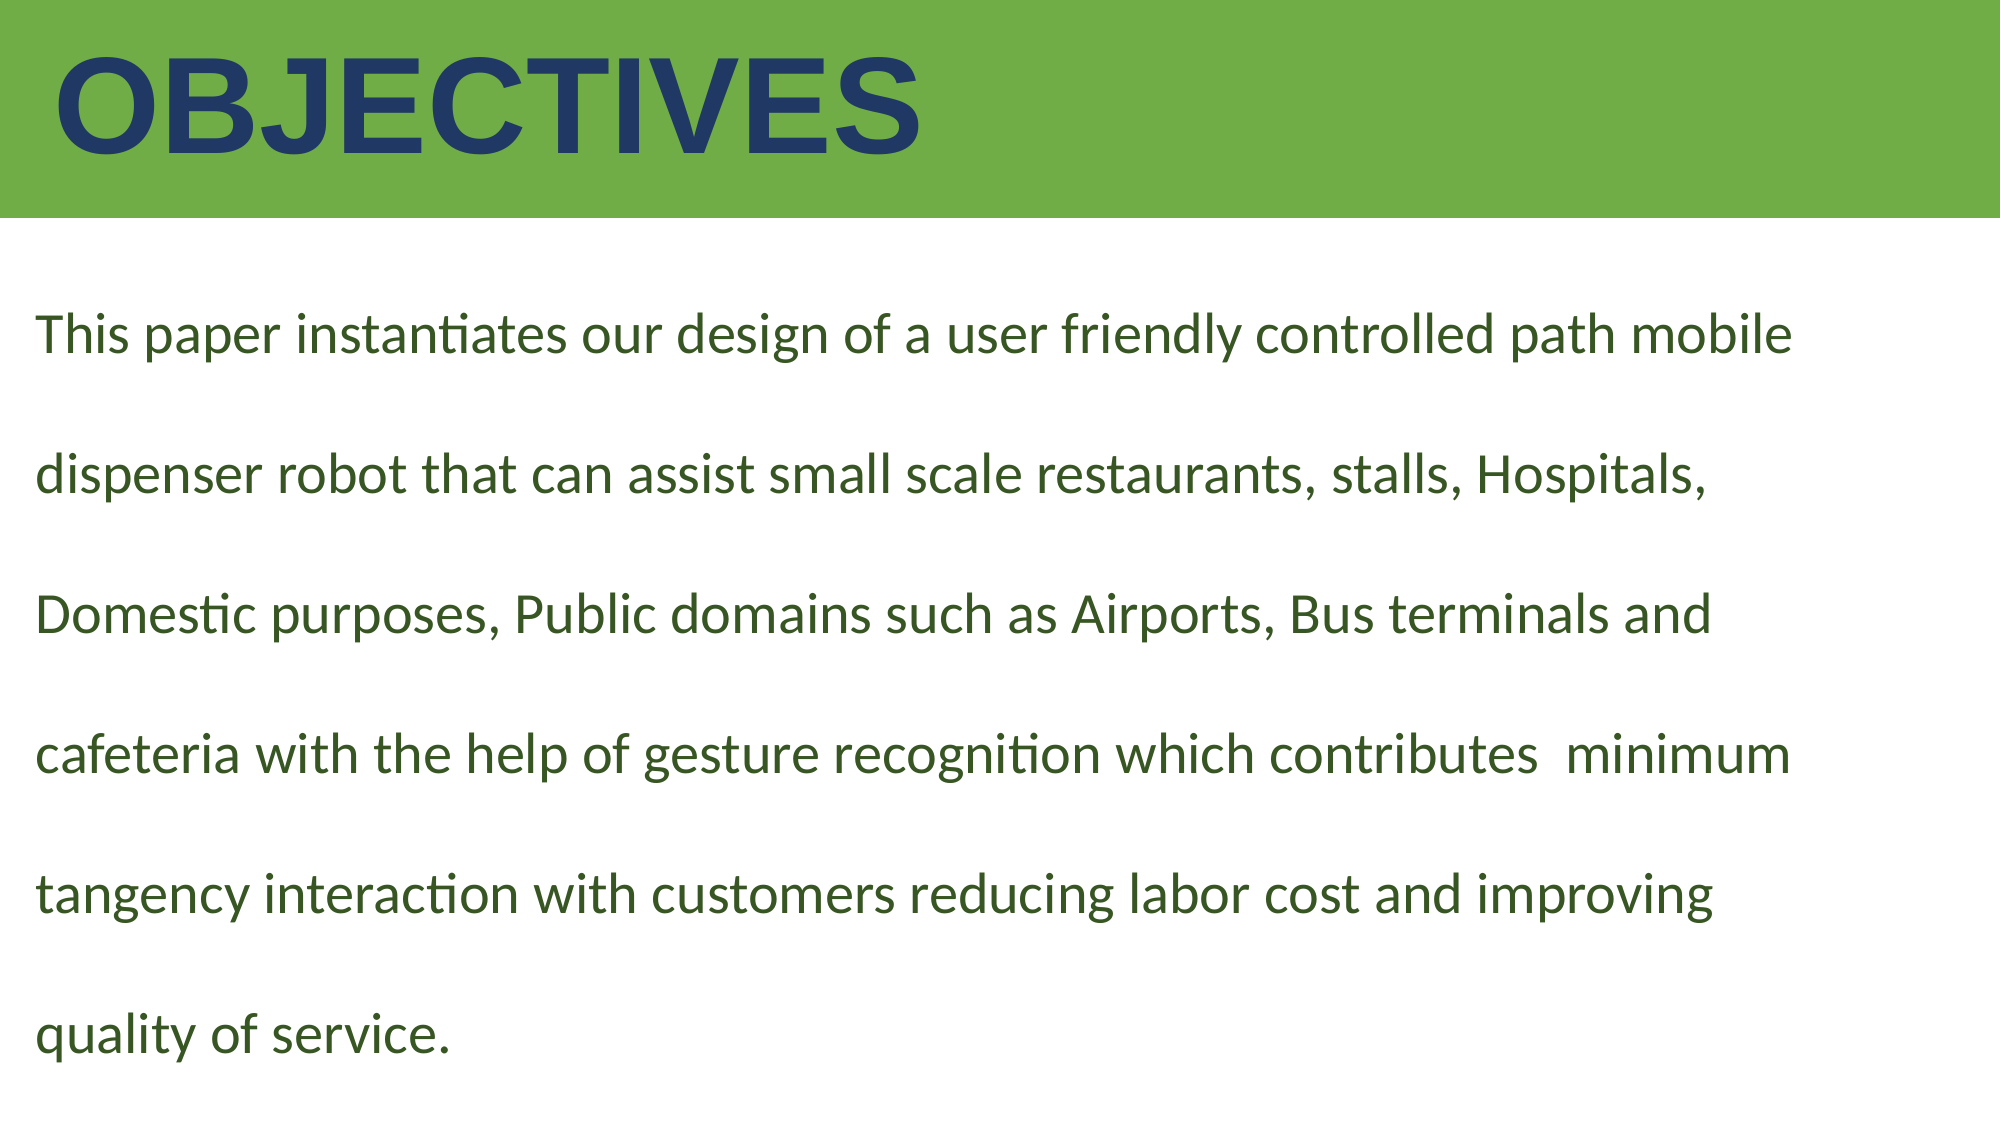

# OBJECTIVES
This paper instantiates our design of a user friendly controlled path mobile dispenser robot that can assist small scale restaurants, stalls, Hospitals, Domestic purposes, Public domains such as Airports, Bus terminals and cafeteria with the help of gesture recognition which contributes  minimum tangency interaction with customers reducing labor cost and improving quality of service.